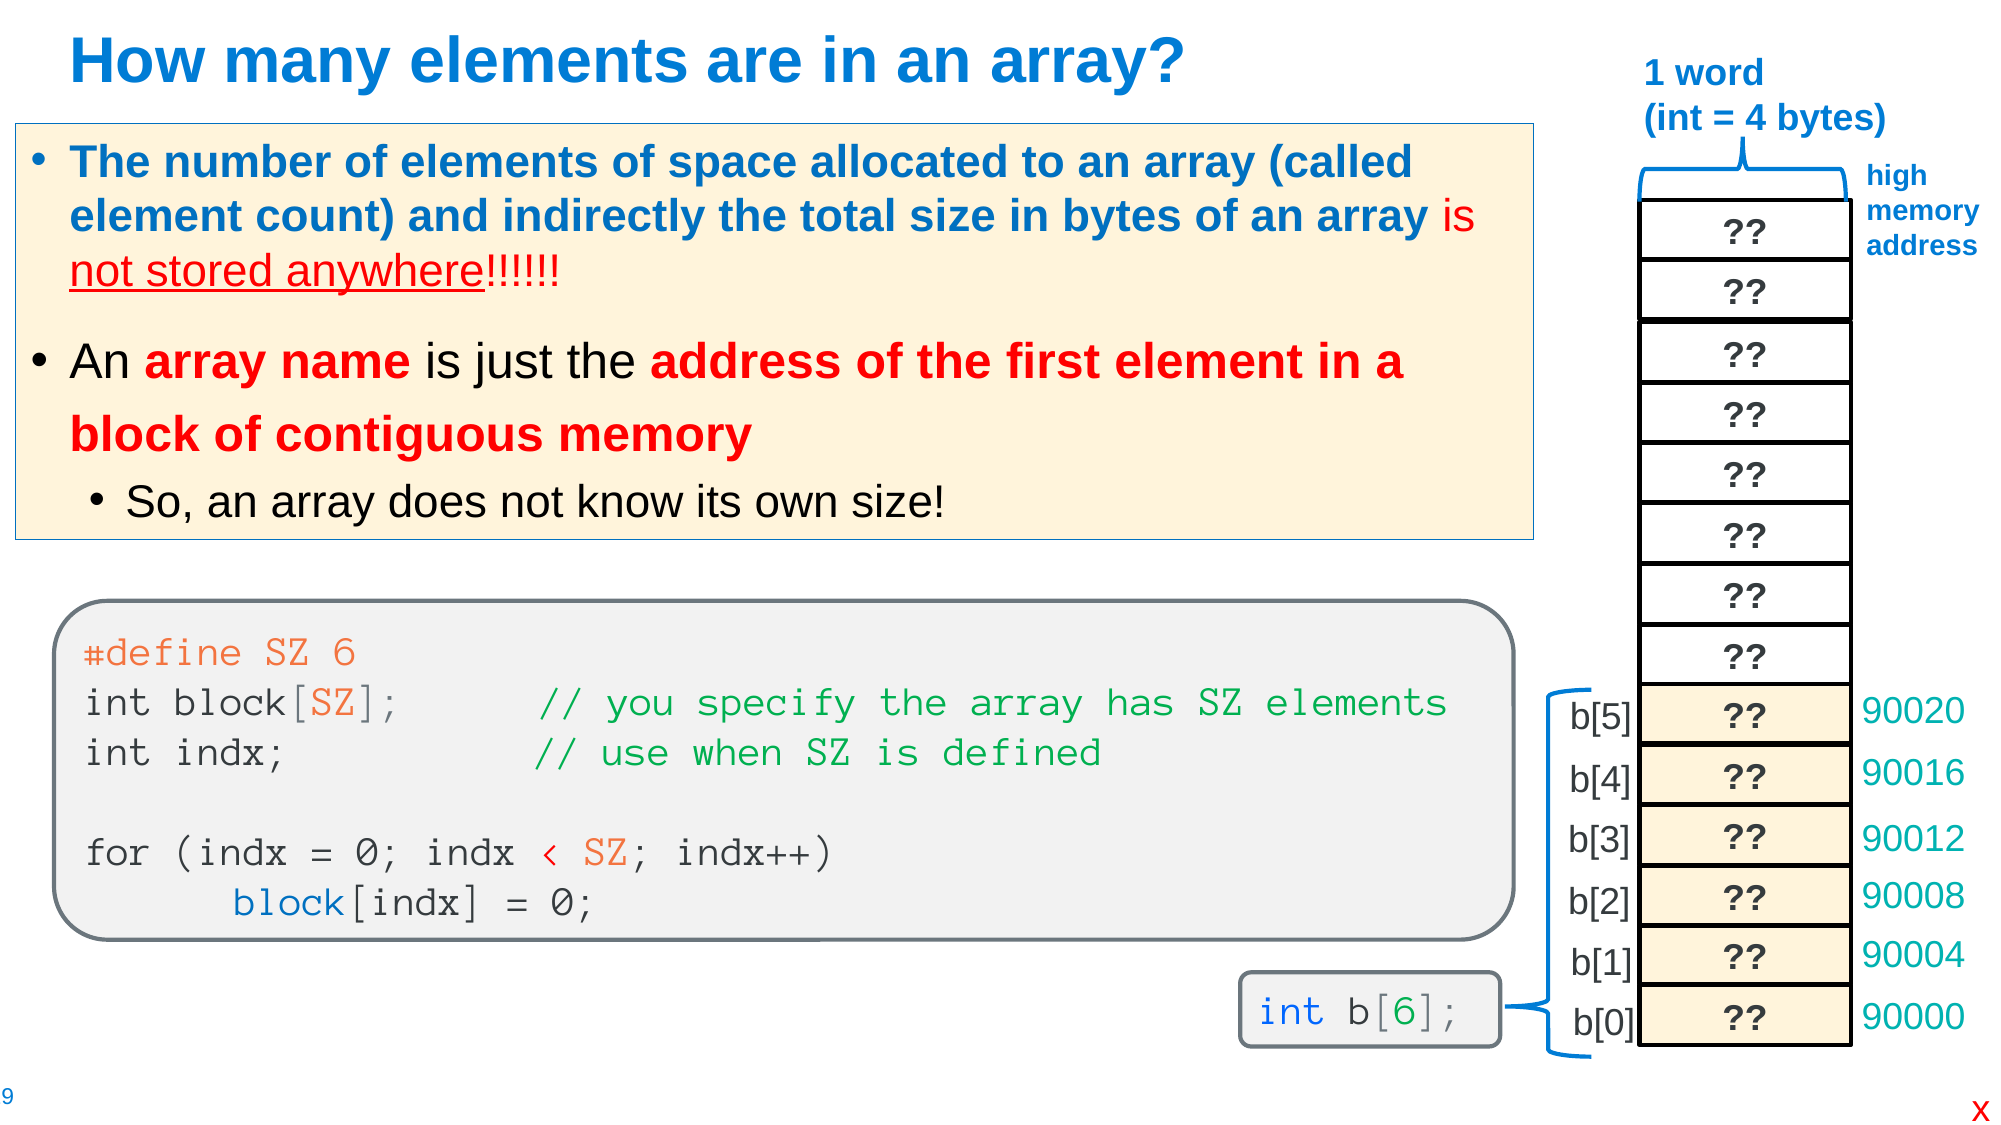

# How many elements are in an array?
1 word
(int = 4 bytes)

The number of elements of space allocated to an array (called element count) and indirectly the total size in bytes of an array is not stored anywhere!!!!!!
An array name is just the address of the first element in a block of contiguous memory
So, an array does not know its own size!

high
memory
address
??
??
??
??
??
??
??
#define SZ 6
int block[SZ];      // you specify the array has SZ elements
int indx; 		// use when SZ is defined

for (indx = 0; indx < SZ; indx++)
	block[indx] = 0;
??
90020
??
b[5]

int b[6];
b[4]
b[3]
b[2]
b[1]
b[0]
90016
??
??
90012
90008
??
90004
??
90000
??
x